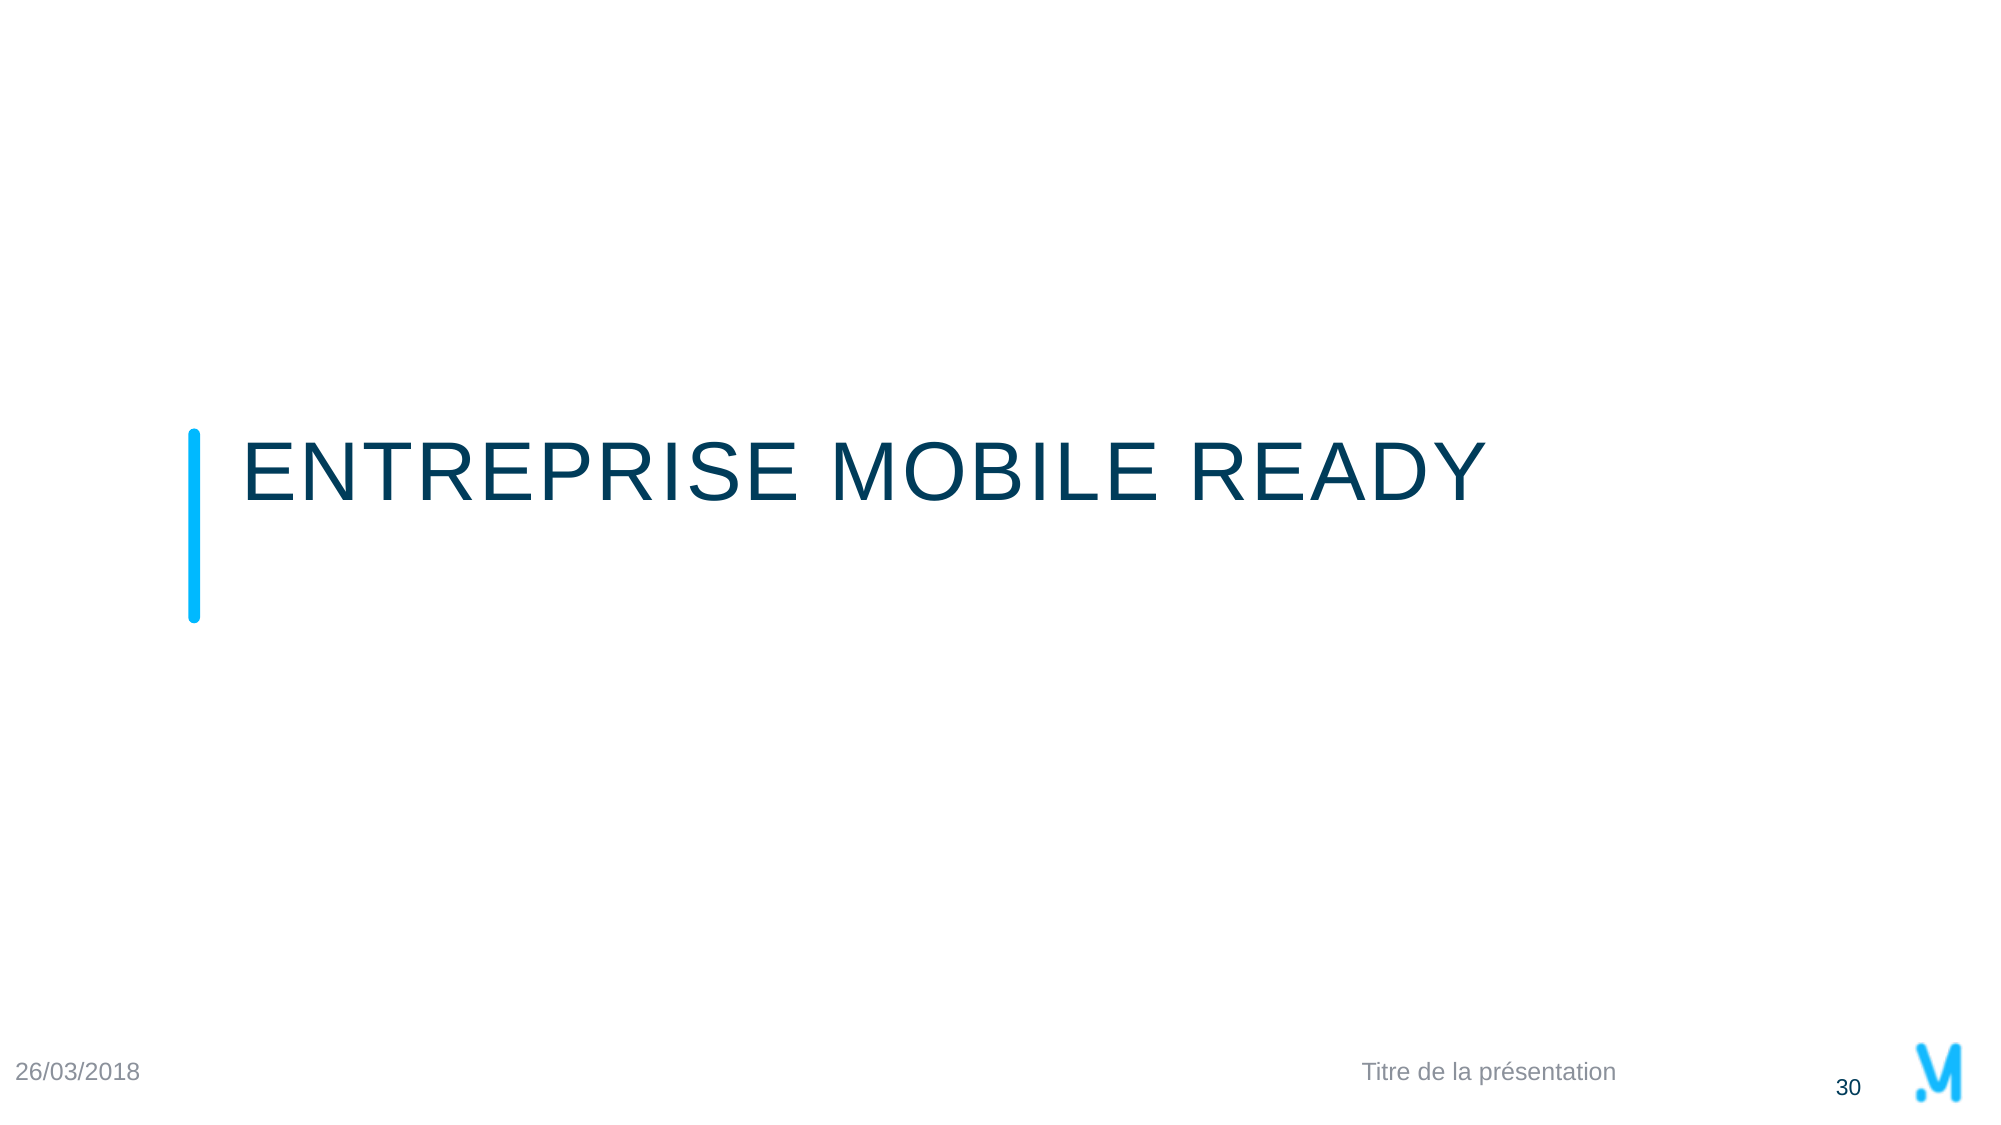

ENTREPRISE MOBILE READY

30
26/03/2018
Titre de la présentation